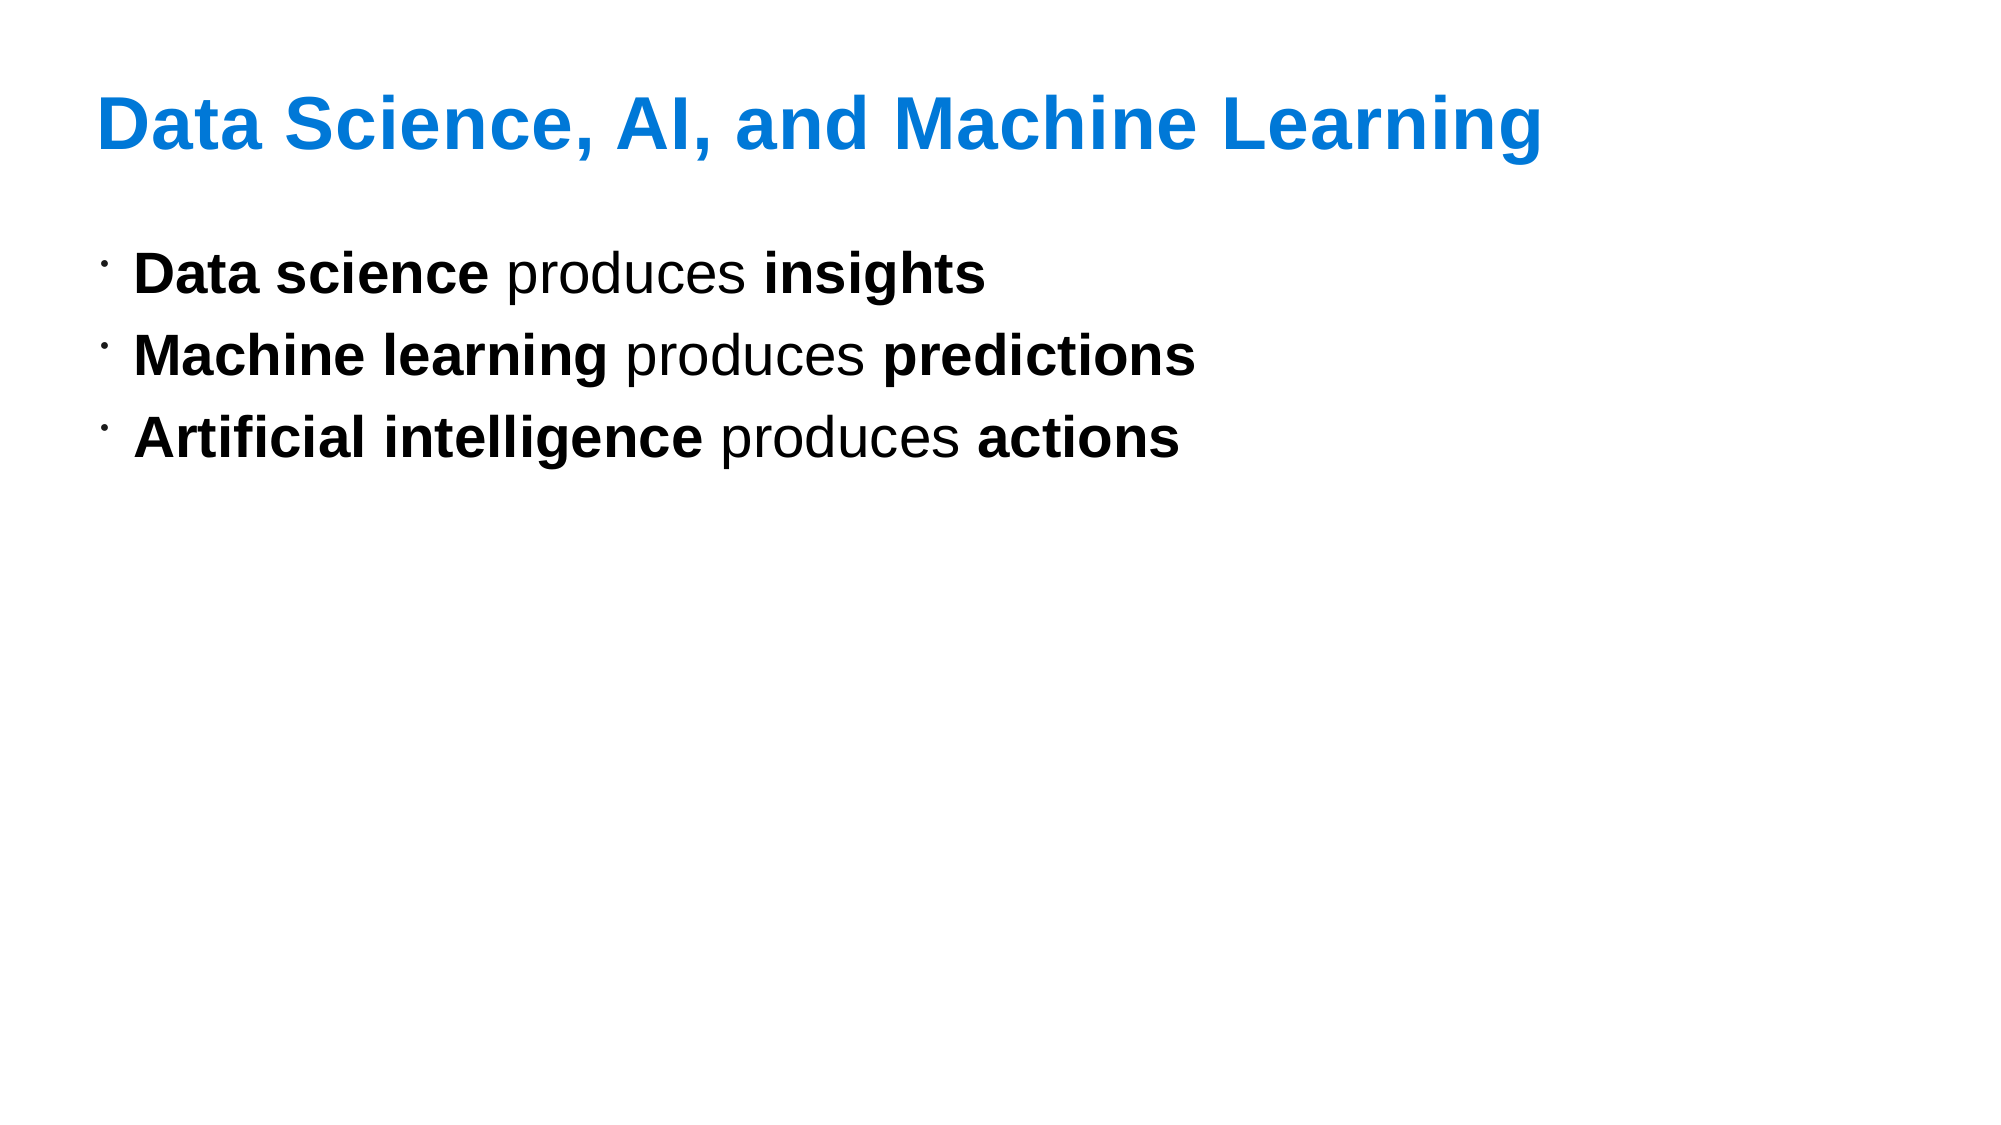

# Data Science, AI, and Machine Learning
Data science produces insights
Machine learning produces predictions
Artificial intelligence produces actions